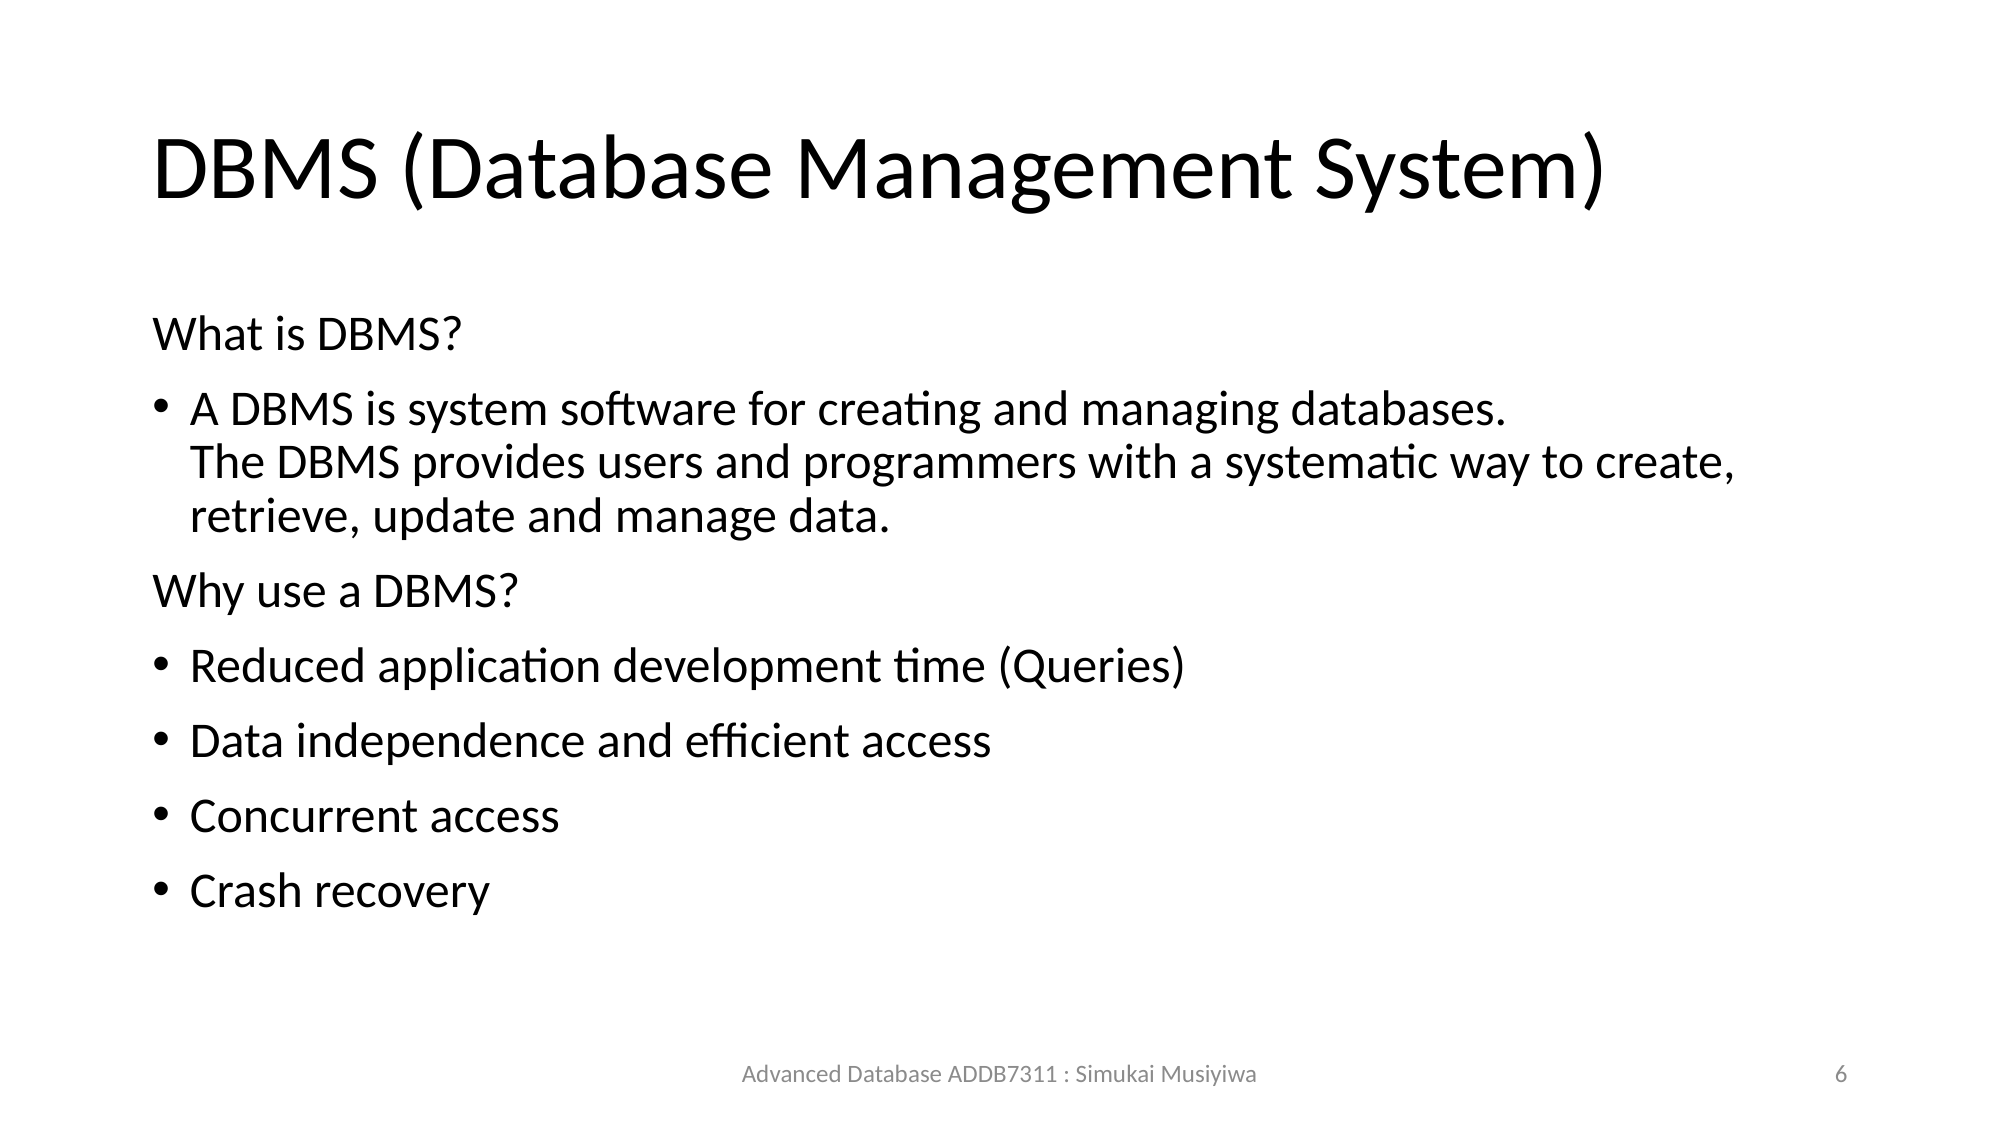

# DBMS (Database Management System)
What is DBMS?
A DBMS is system software for creating and managing databases. The DBMS provides users and programmers with a systematic way to create, retrieve, update and manage data.
Why use a DBMS?
Reduced application development time (Queries)
Data independence and efficient access
Concurrent access
Crash recovery
Advanced Database ADDB7311 : Simukai Musiyiwa
6